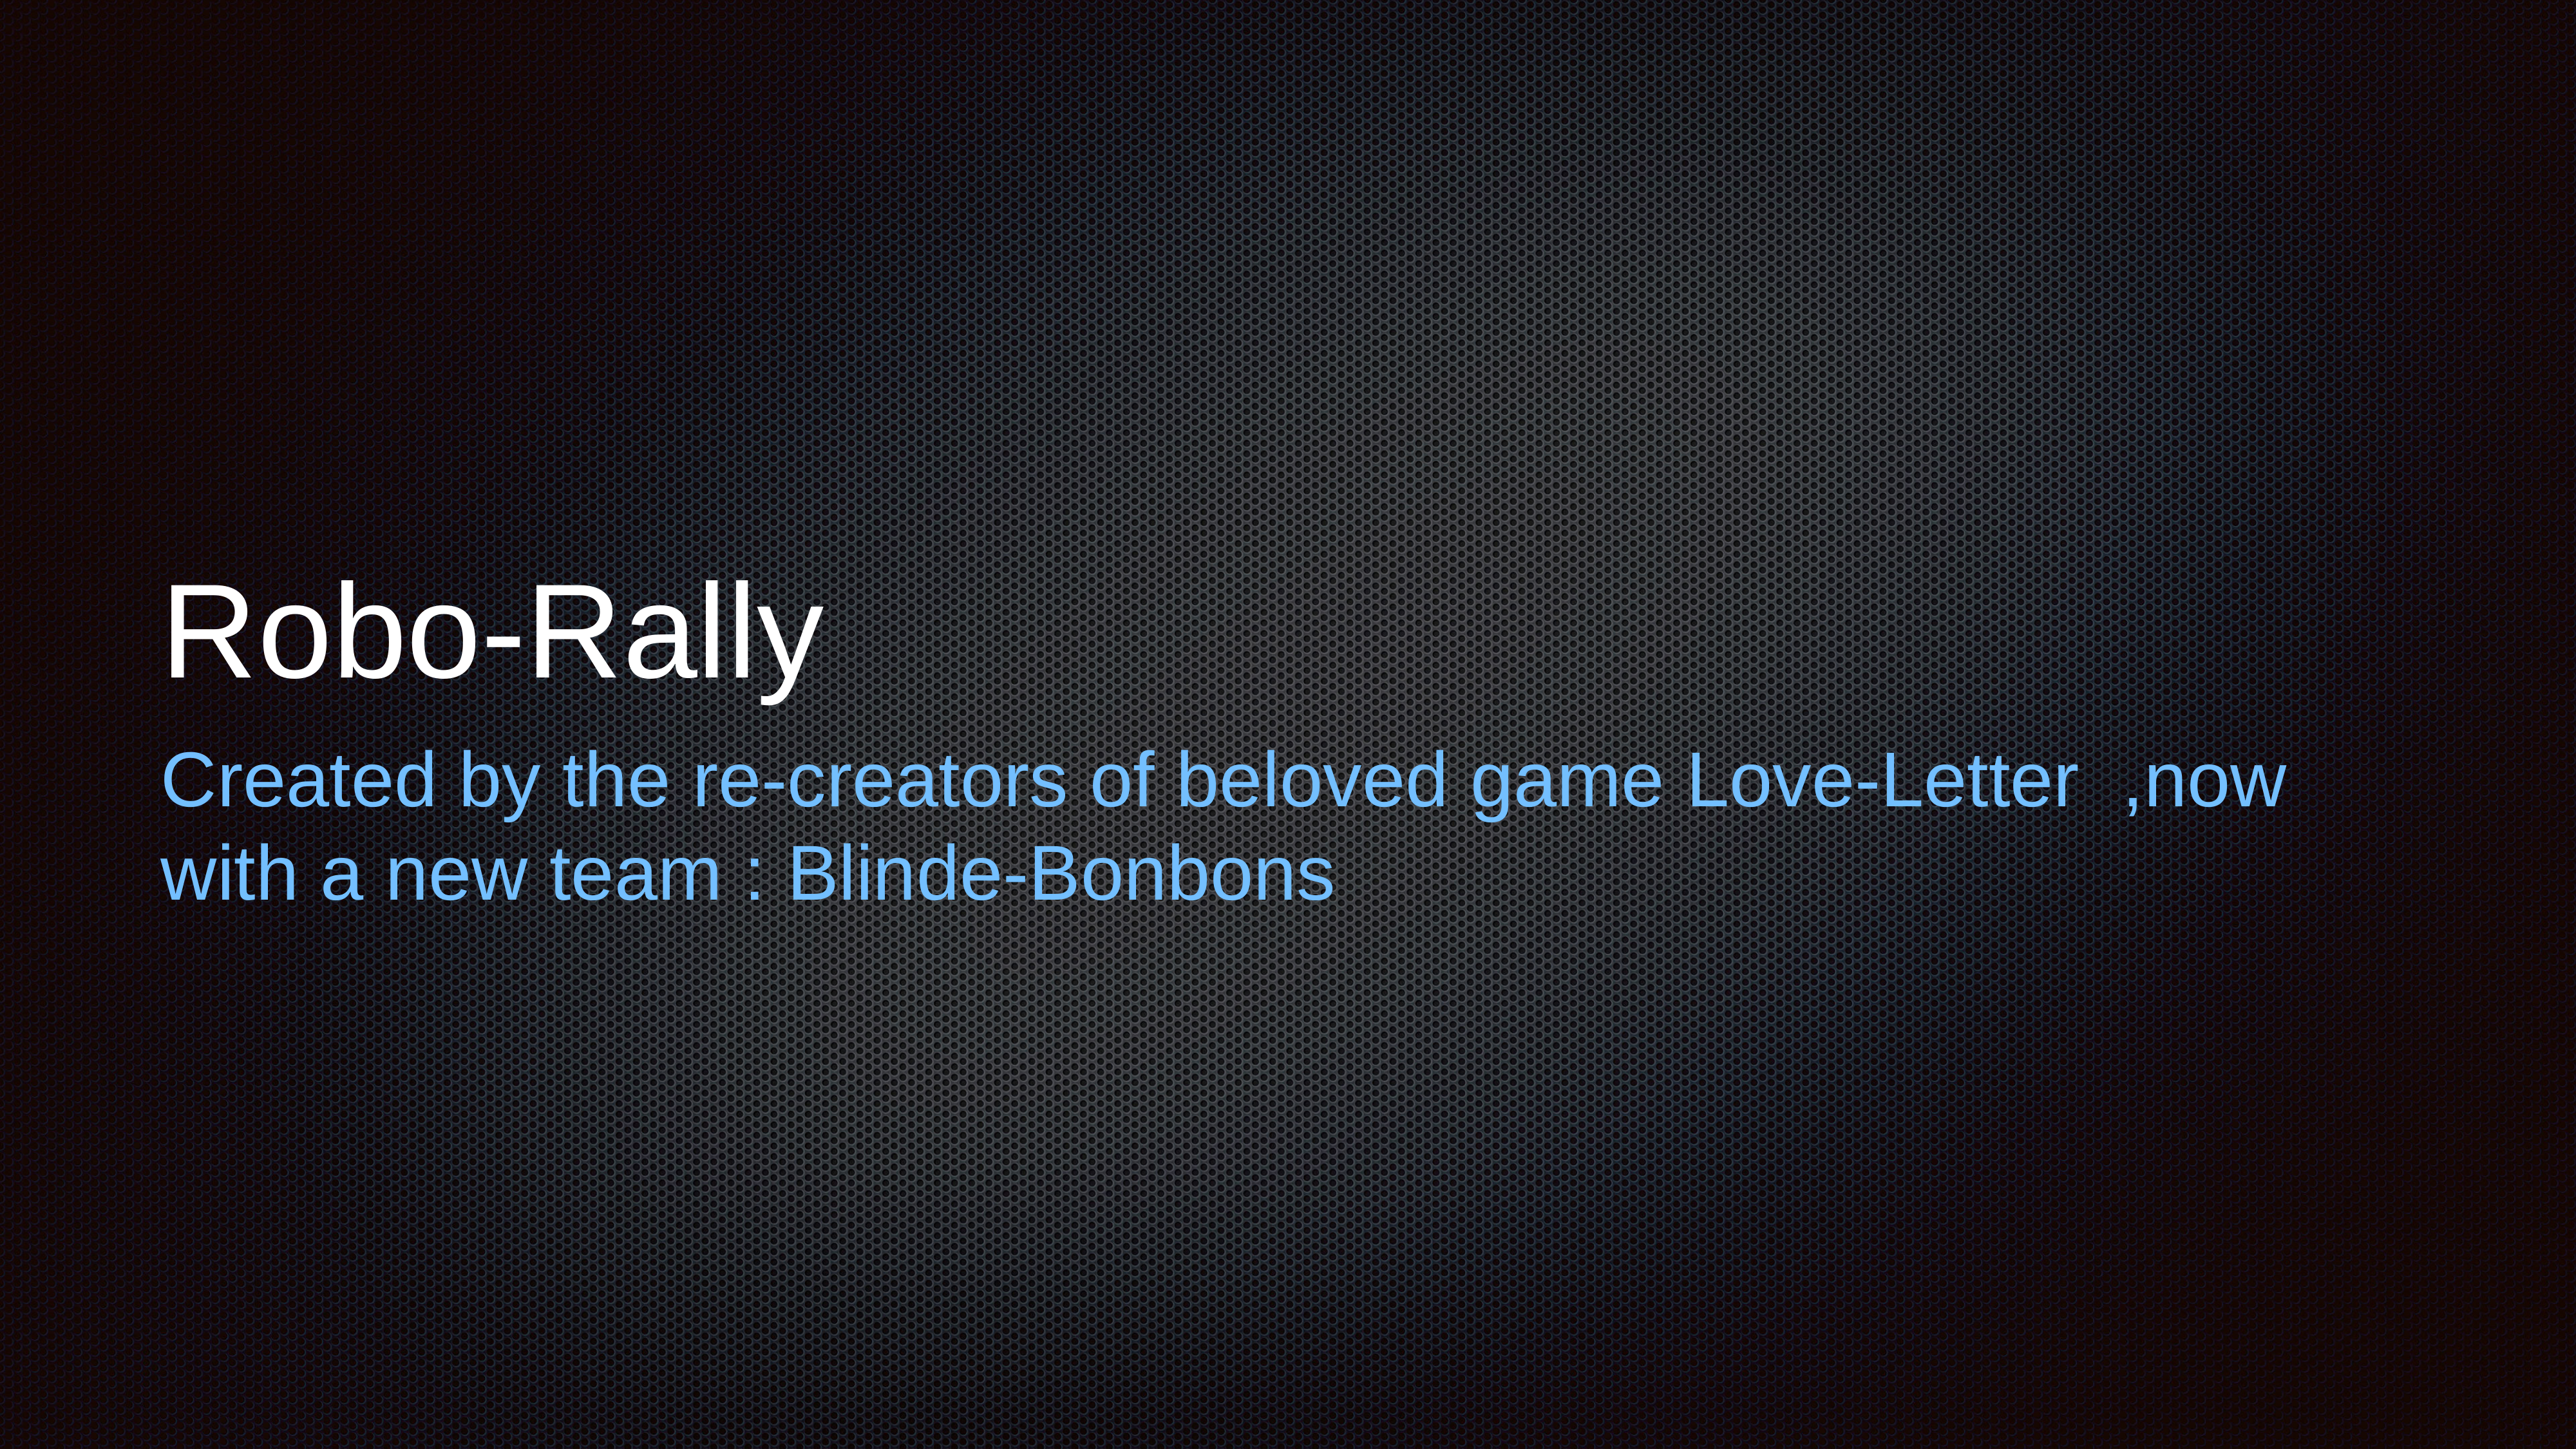

# Robo-Rally
Created by the re-creators of beloved game Love-Letter  ,now with a new team : Blinde-Bonbons